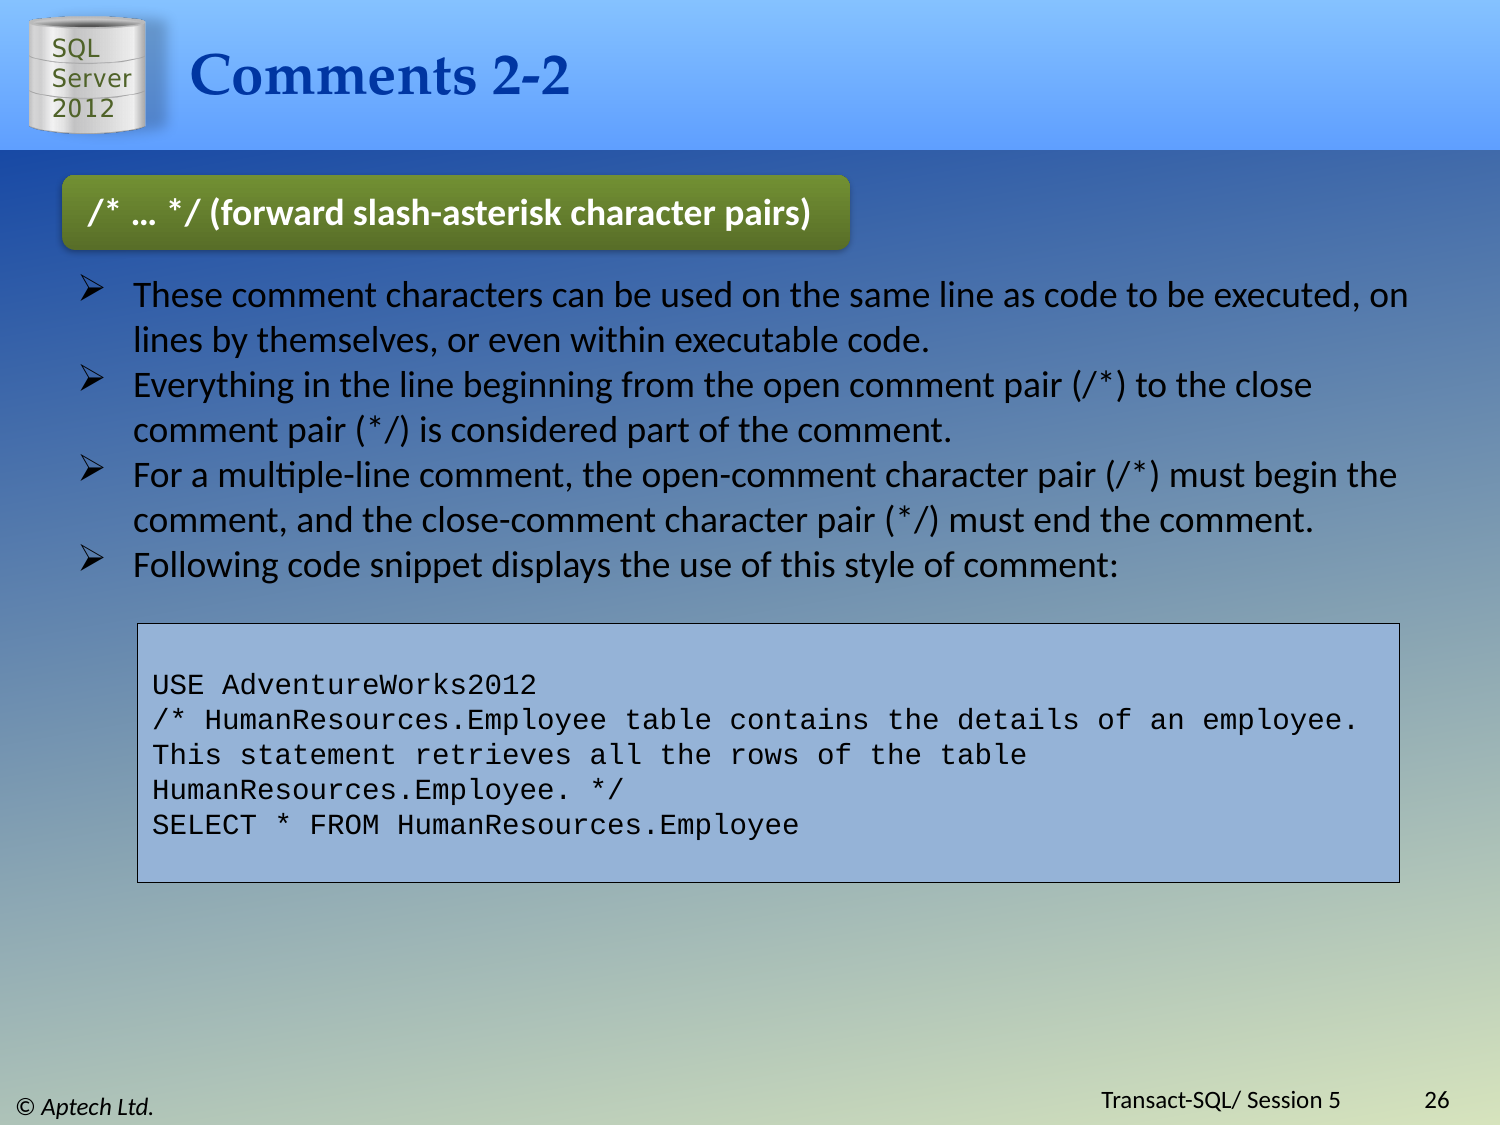

# Comments 2-2

/* … */ (forward slash-asterisk character pairs)
These comment characters can be used on the same line as code to be executed, on lines by themselves, or even within executable code.
Everything in the line beginning from the open comment pair (/*) to the close comment pair (*/) is considered part of the comment.
For a multiple-line comment, the open-comment character pair (/*) must begin the comment, and the close-comment character pair (*/) must end the comment.
Following code snippet displays the use of this style of comment:

USE AdventureWorks2012
/* HumanResources.Employee table contains the details of an employee.
This statement retrieves all the rows of the table
HumanResources.Employee. */
SELECT * FROM HumanResources.Employee

Transact-SQL/ Session 5
26